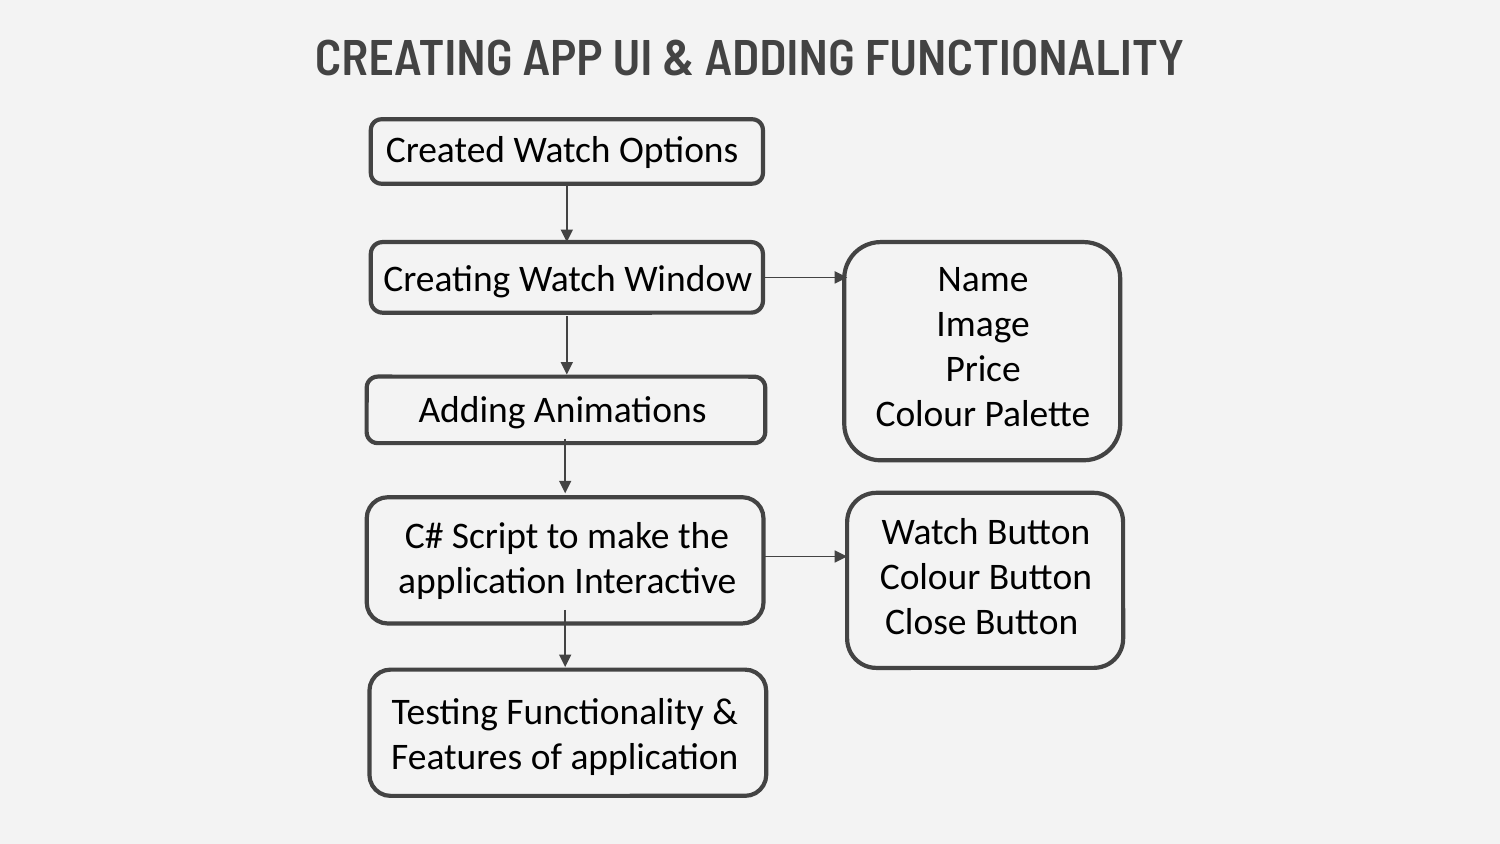

CREATING APP UI & ADDING FUNCTIONALITY

Created Watch Options

Name
Image
Price
Colour Palette
Creating Watch Window

Adding Animations

Watch Button
Colour Button
Close Button
C# Script to make the application Interactive

Testing Functionality & Features of application